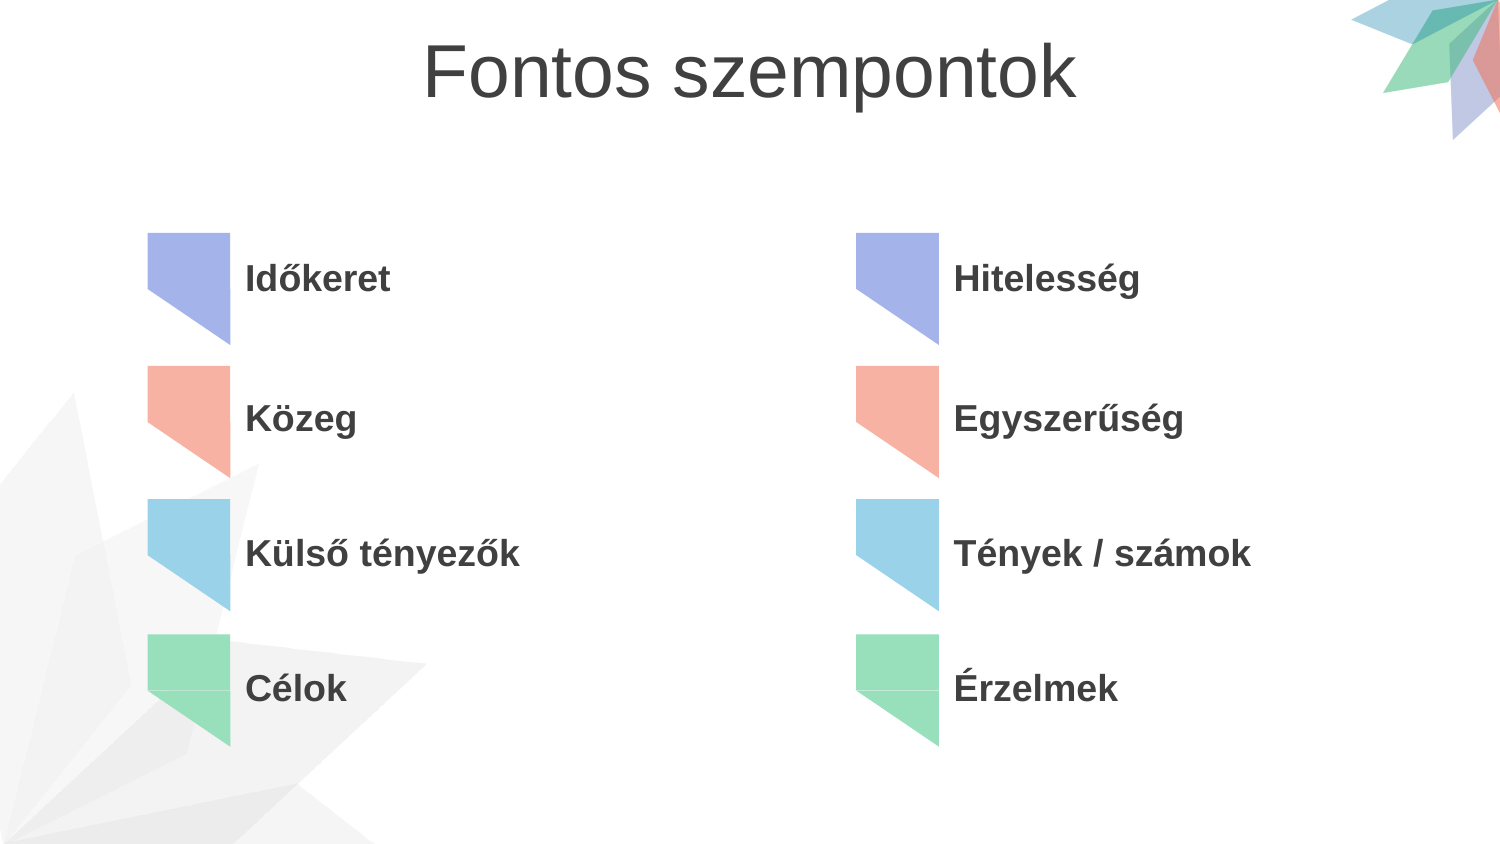

Fontos szempontok

Időkeret
Hitelesség

Közeg
Egyszerűség

Külső tényezők
Tények / számok

Célok
Érzelmek